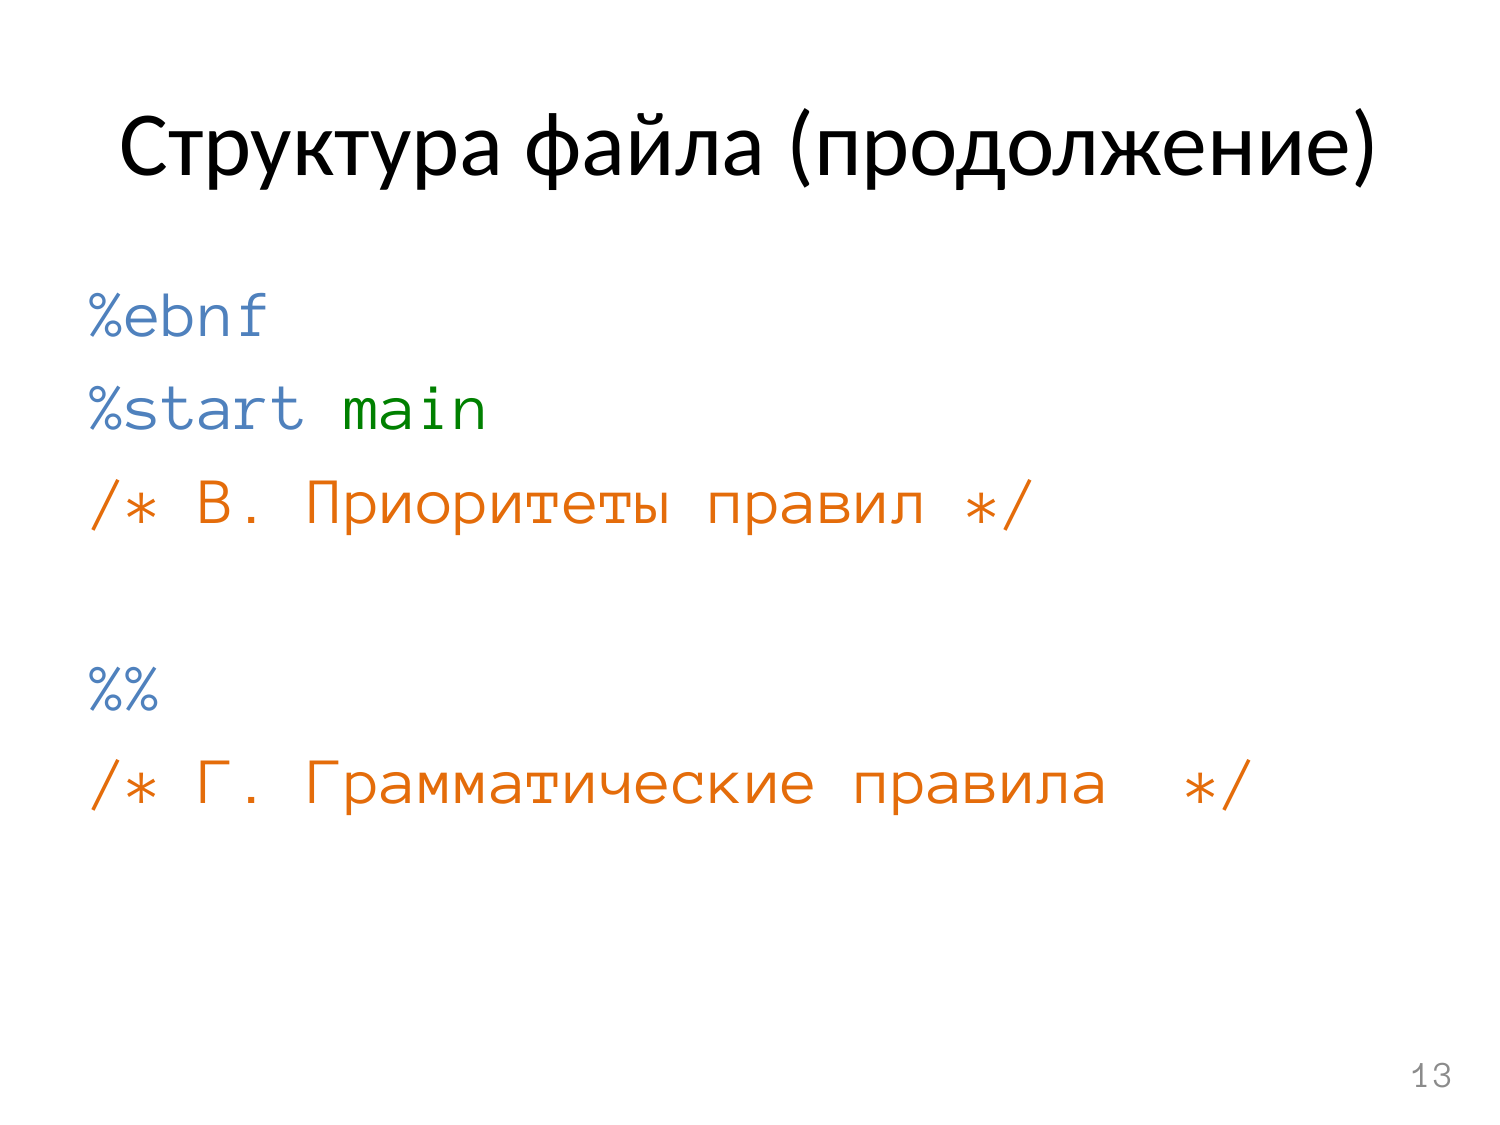

# Структура файла (продолжение)
%ebnf
%start main
/* В. Приоритеты правил */

%%
/* Г. Грамматические правила  */

13